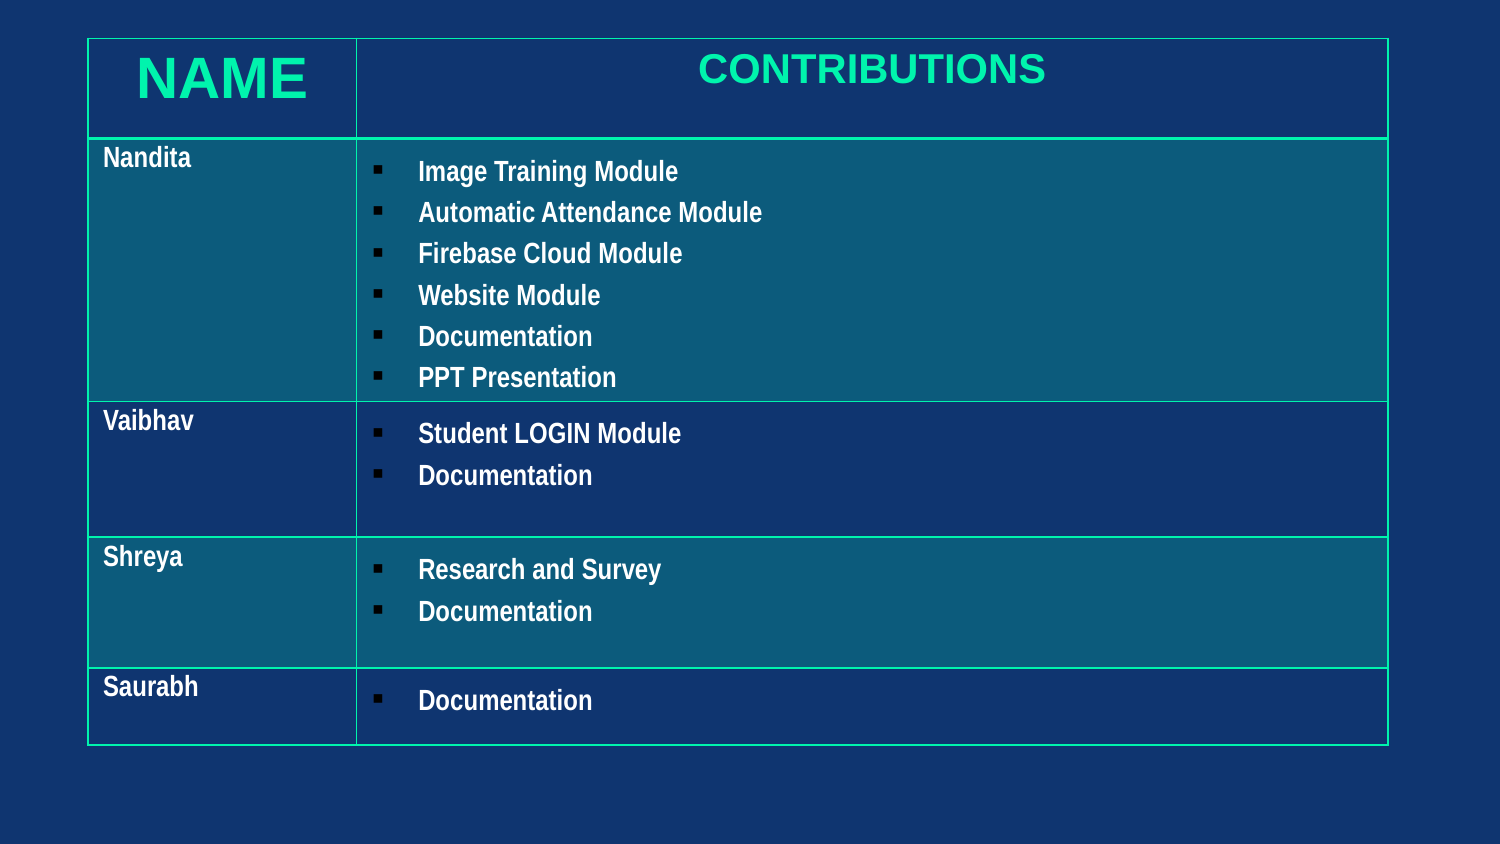

| NAME | CONTRIBUTIONS |
| --- | --- |
| Nandita | Image Training Module Automatic Attendance Module Firebase Cloud Module Website Module Documentation PPT Presentation |
| Vaibhav | Student LOGIN Module Documentation |
| Shreya | Research and Survey Documentation |
| Saurabh | Documentation |